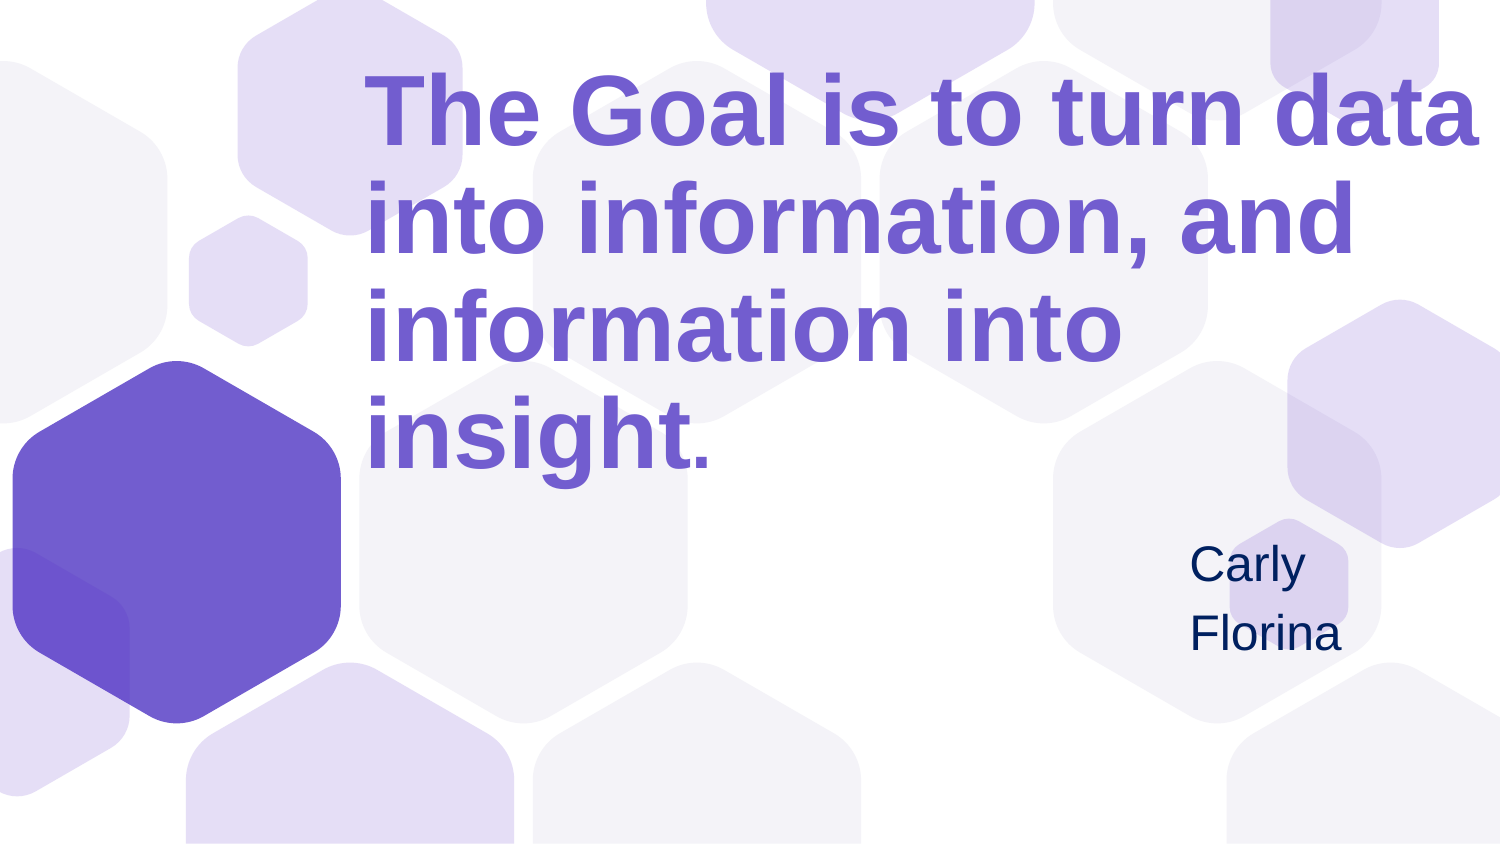

# The Goal is to turn data into information, and information into insight.
Carly Florina